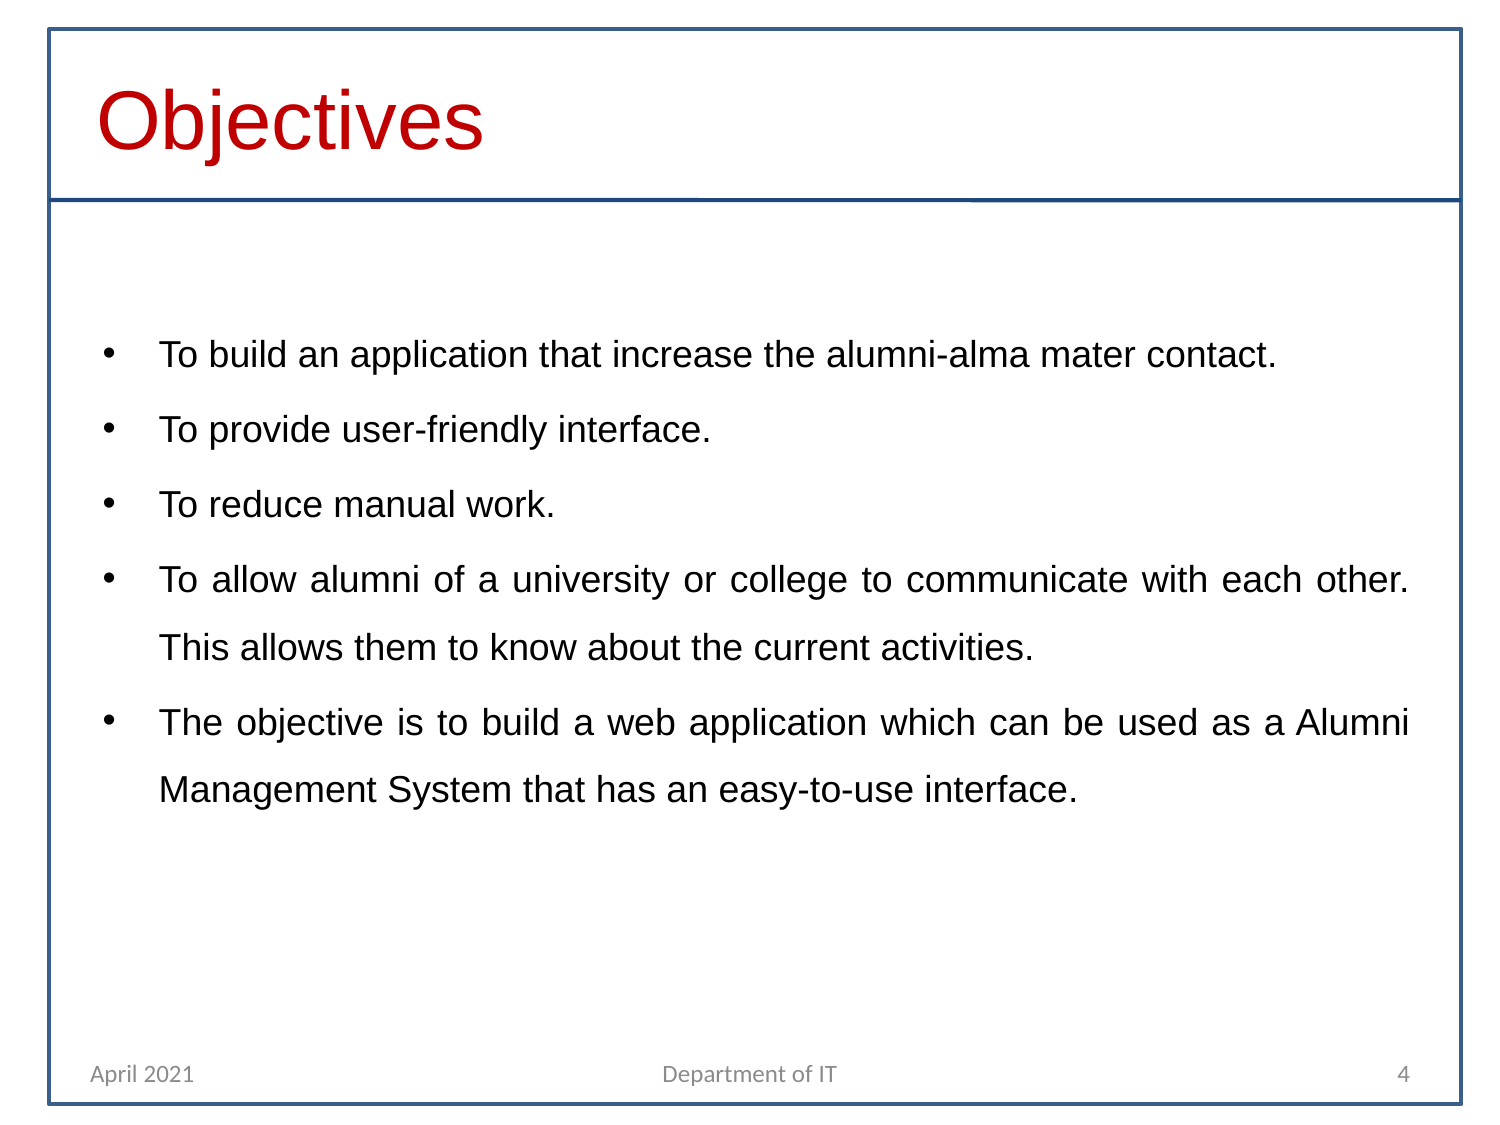

# Objectives
To build an application that increase the alumni-alma mater contact.
To provide user-friendly interface.
To reduce manual work.
To allow alumni of a university or college to communicate with each other. This allows them to know about the current activities.
The objective is to build a web application which can be used as a Alumni Management System that has an easy-to-use interface.
April 2021
Department of IT
4